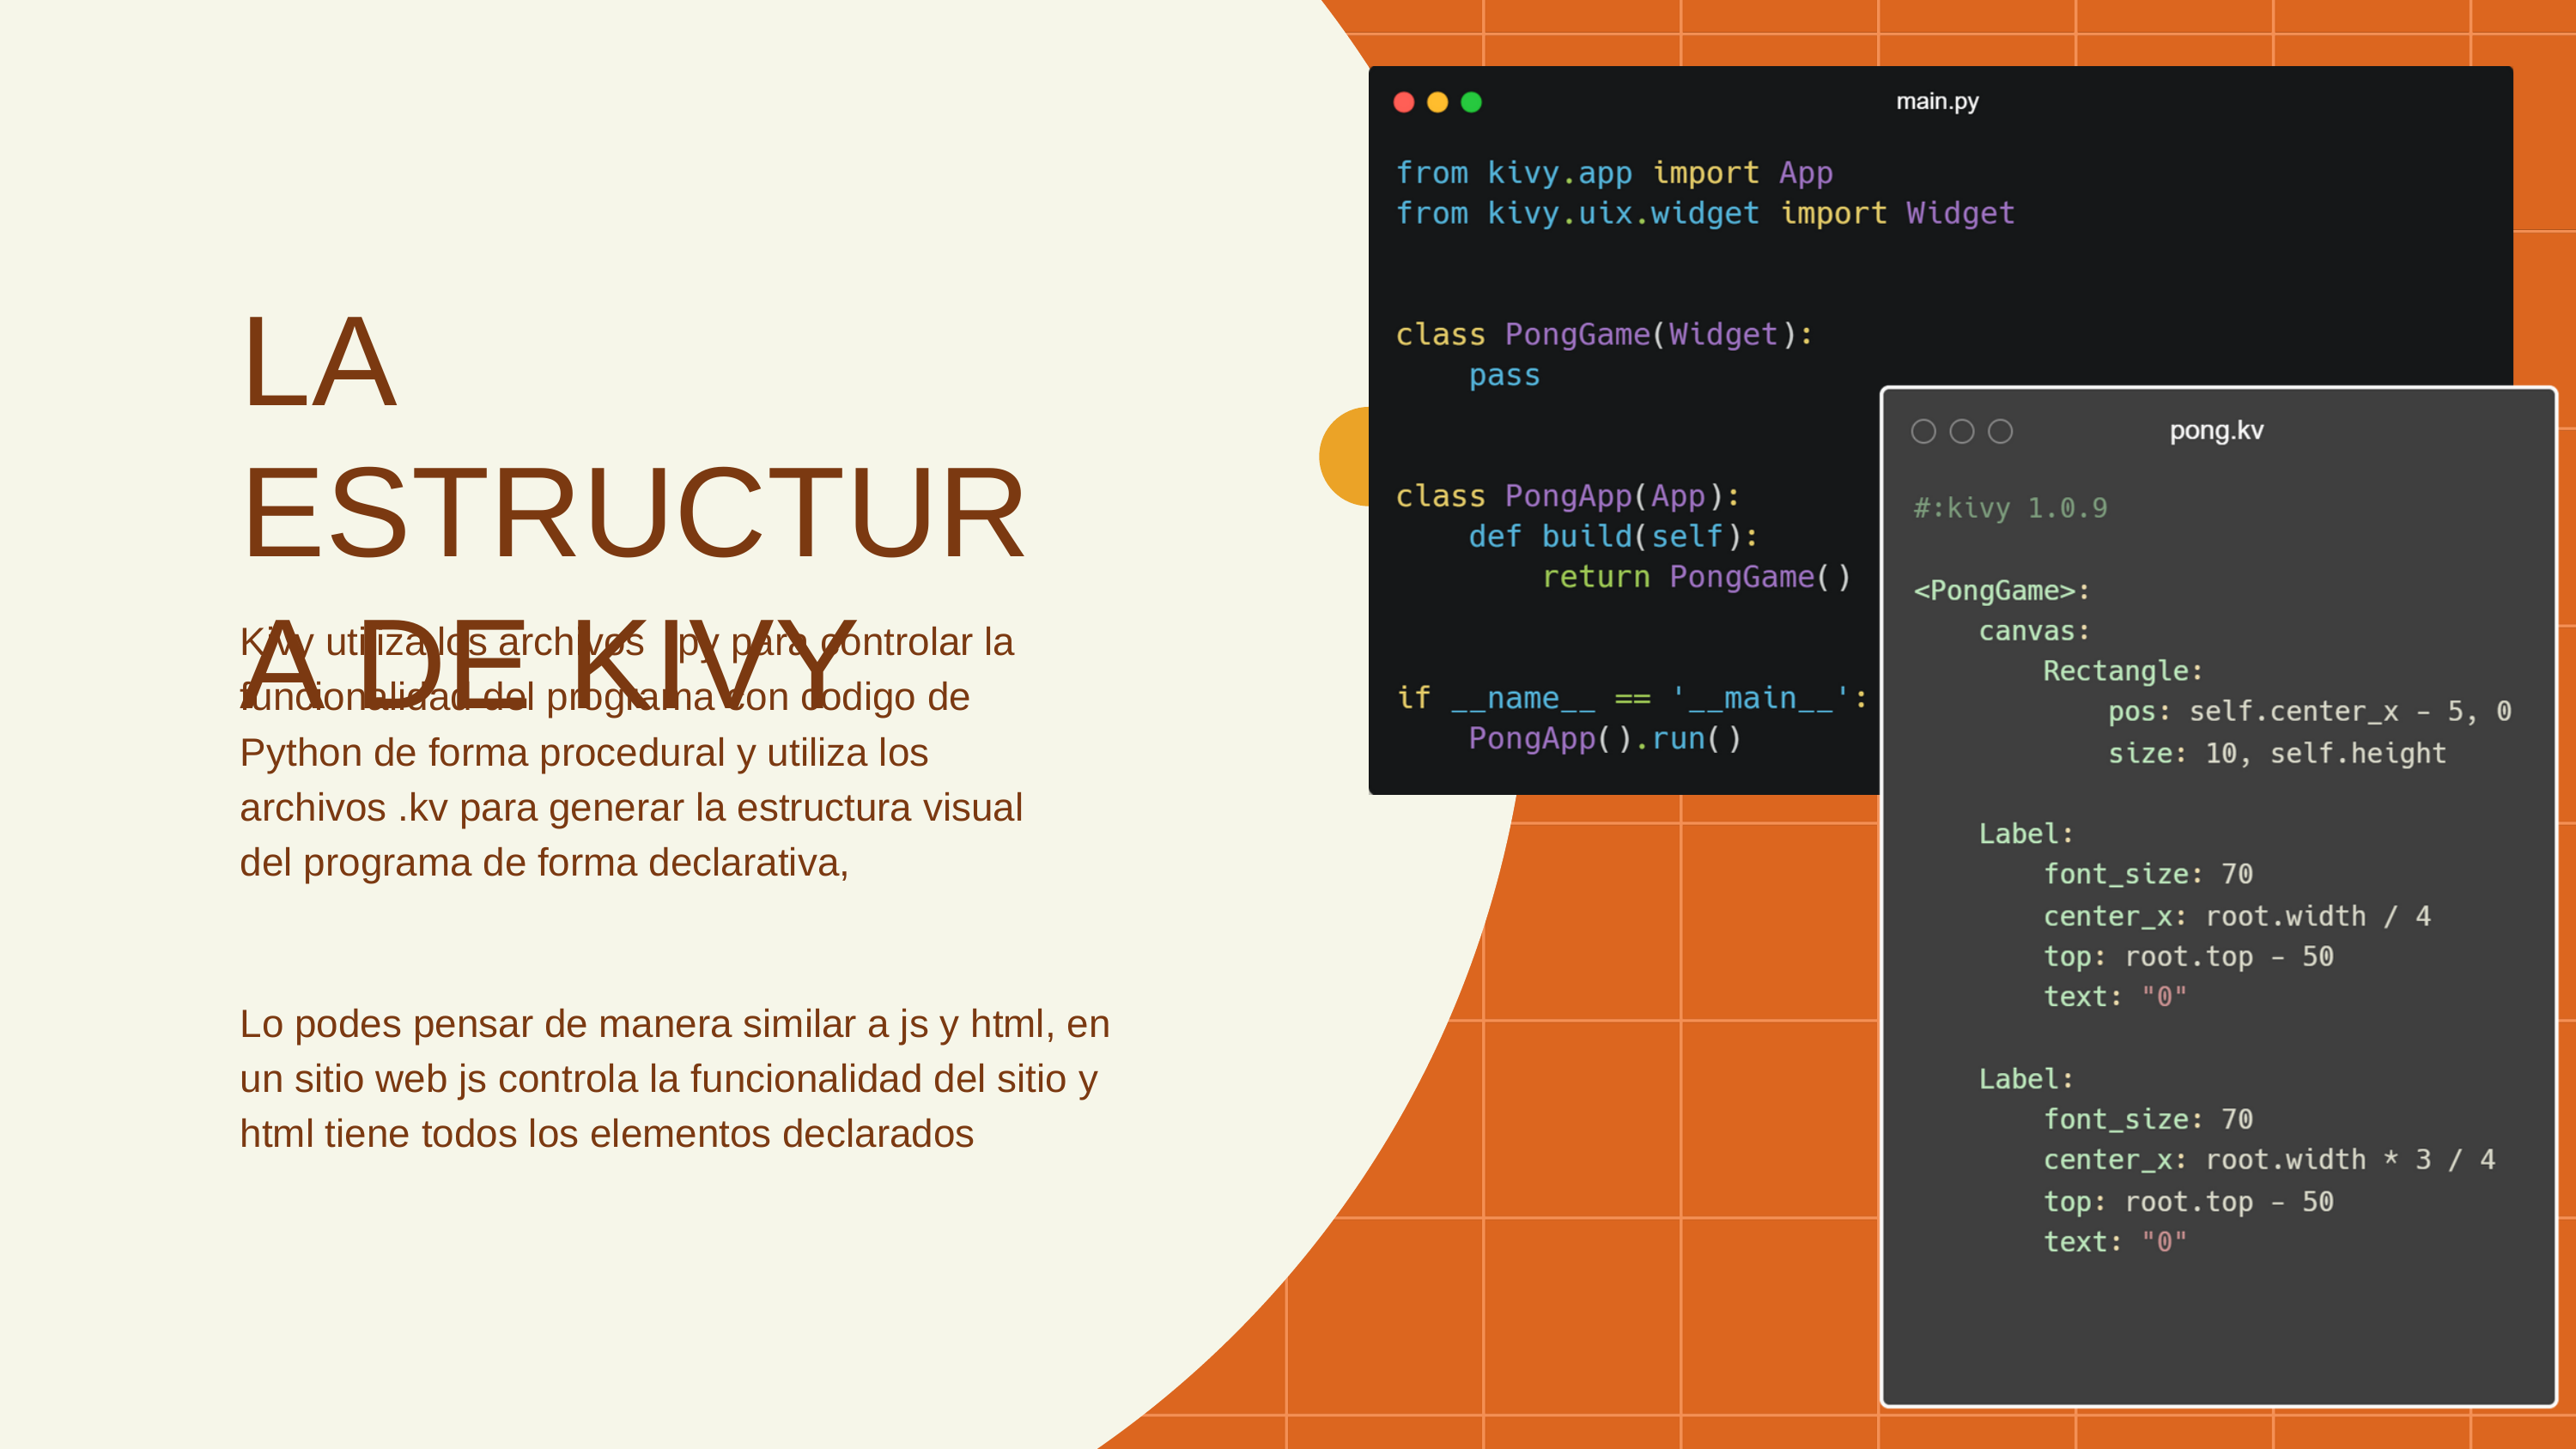

LA ESTRUCTURA DE KIVY

Kivy utiliza los archivos  .py para controlar la funcionalidad del programa con codigo de Python de forma procedural y utiliza los archivos .kv para generar la estructura visual del programa de forma declarativa,
Lo podes pensar de manera similar a js y html, en un sitio web js controla la funcionalidad del sitio y html tiene todos los elementos declarados